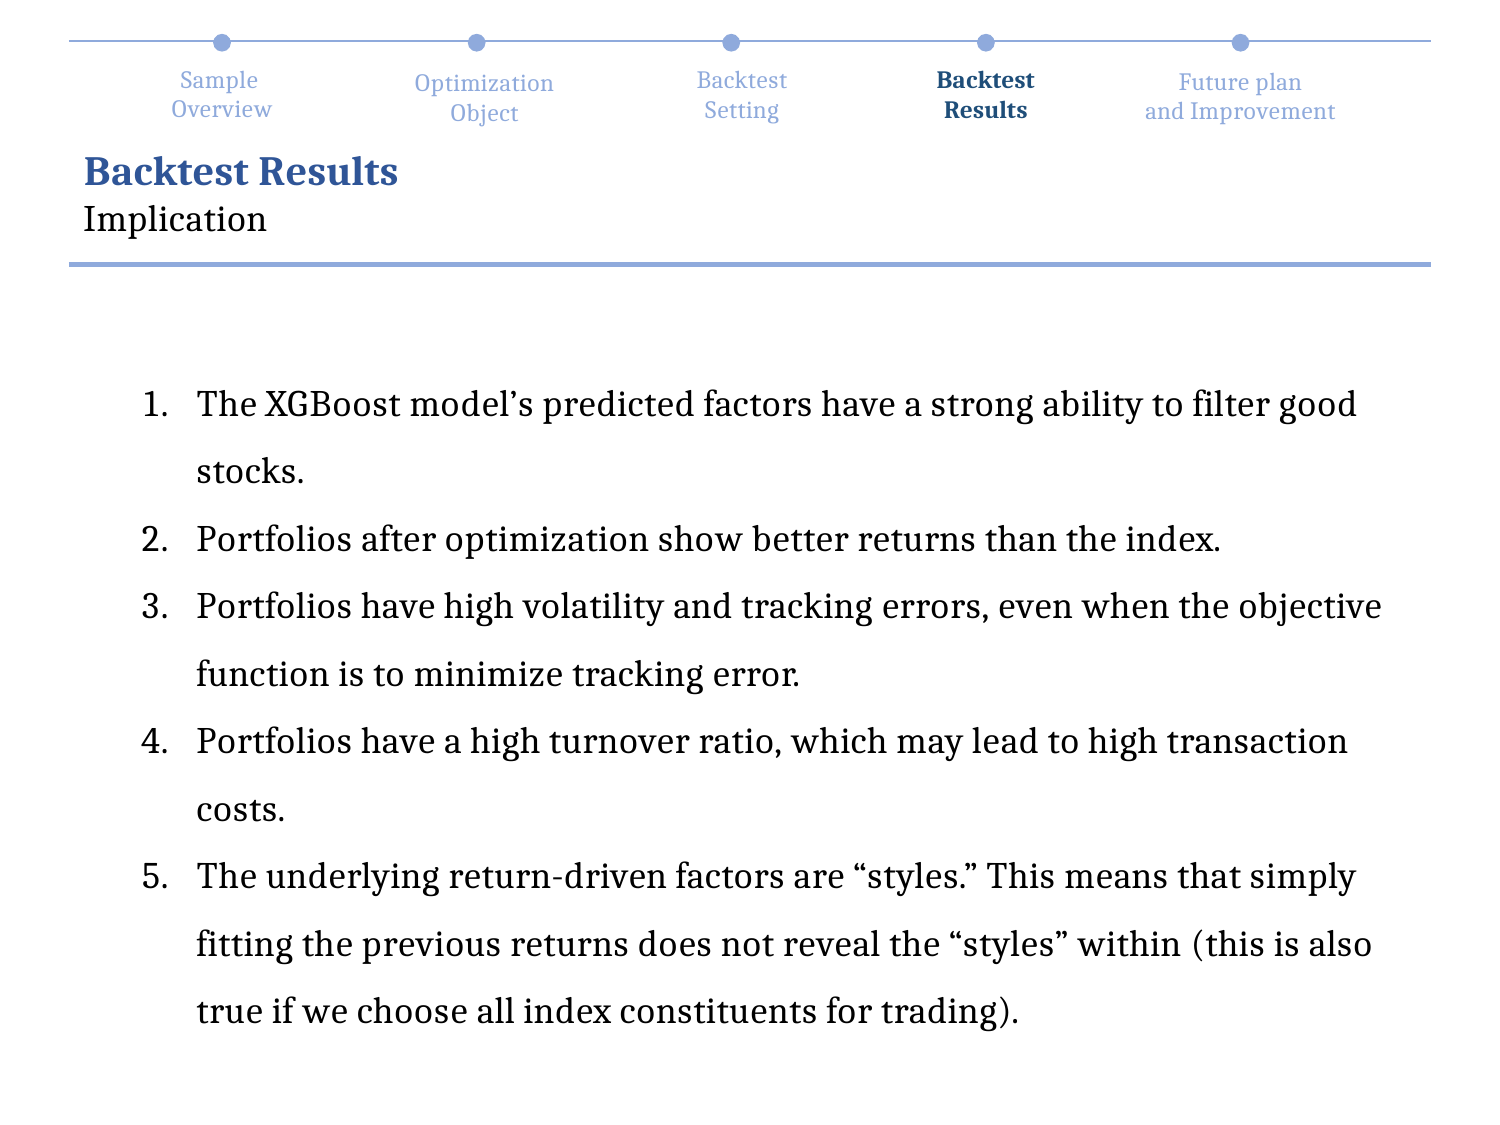

Sample
Overview
Backtest
Setting
Backtest
Results
Future plan
and Improvement
Optimization
Object
Backtest Results
Implication
The XGBoost model’s predicted factors have a strong ability to filter good stocks.
Portfolios after optimization show better returns than the index.
Portfolios have high volatility and tracking errors, even when the objective function is to minimize tracking error.
Portfolios have a high turnover ratio, which may lead to high transaction costs.
The underlying return-driven factors are “styles.” This means that simply fitting the previous returns does not reveal the “styles” within (this is also true if we choose all index constituents for trading).
11